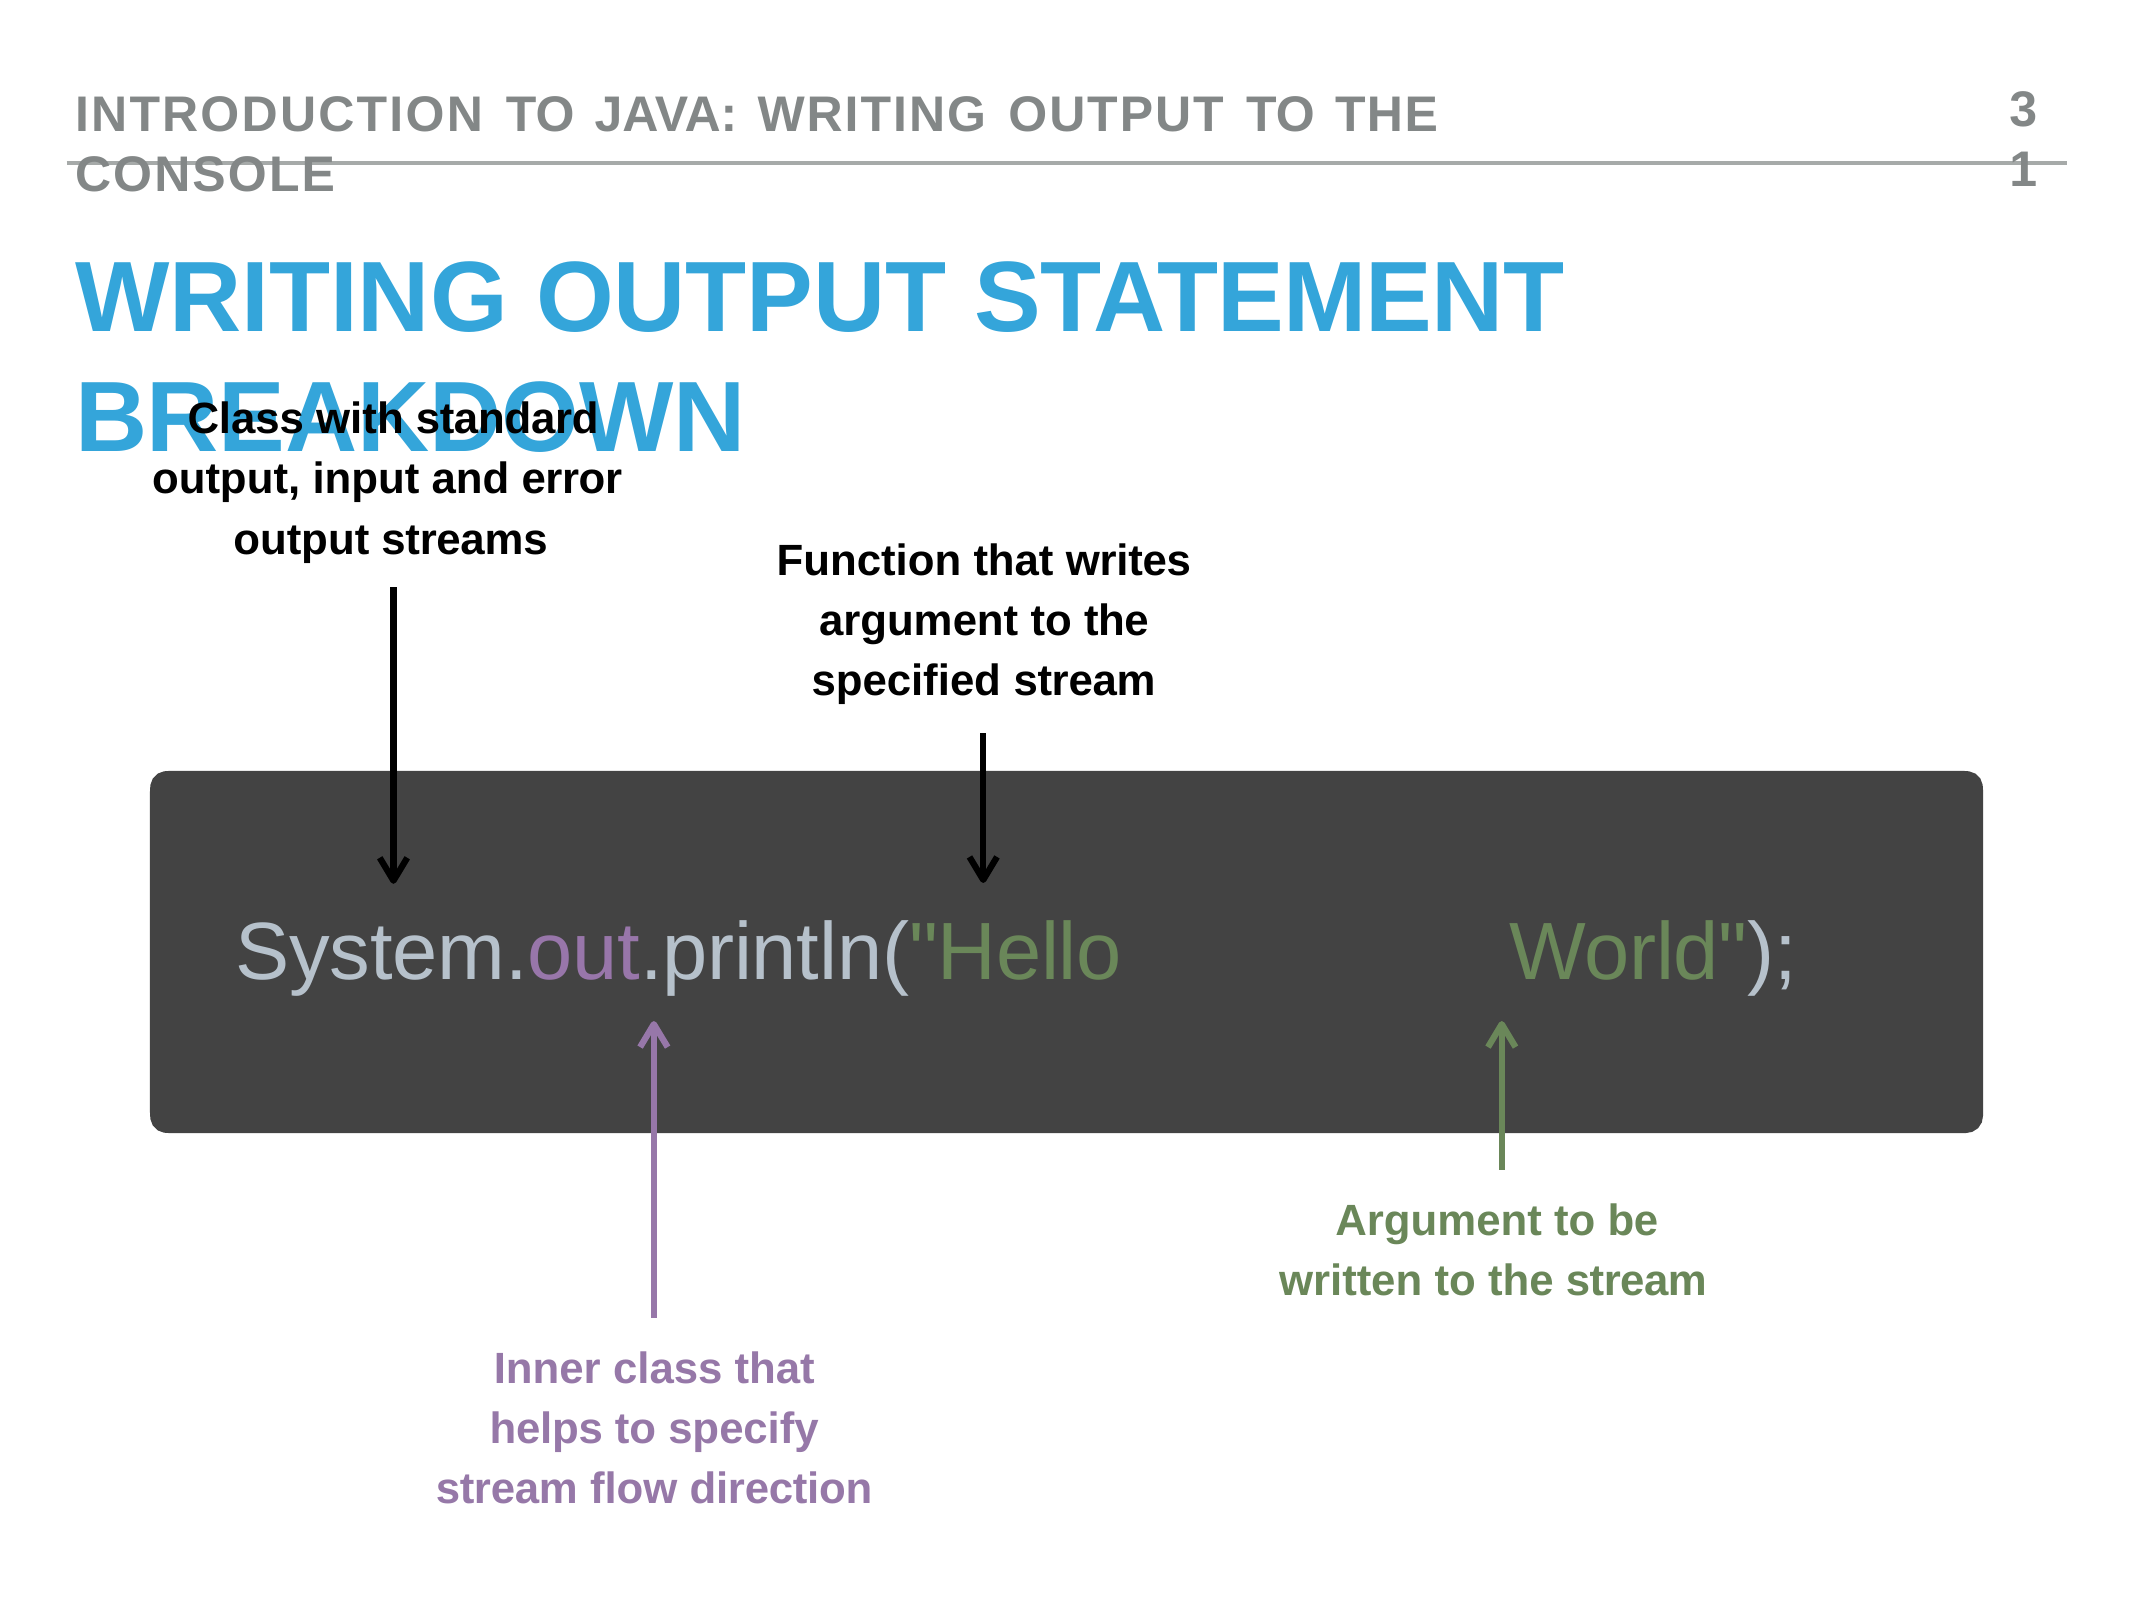

31
INTRODUCTION TO JAVA: WRITING OUTPUT TO THE CONSOLE
# WRITING OUTPUT STATEMENT BREAKDOWN
Class with standard output, input and error
output streams
Function that writes argument to the specified stream

System.out.println("Hello	World");
Argument to be written to the stream
Inner class that helps to specify stream flow direction